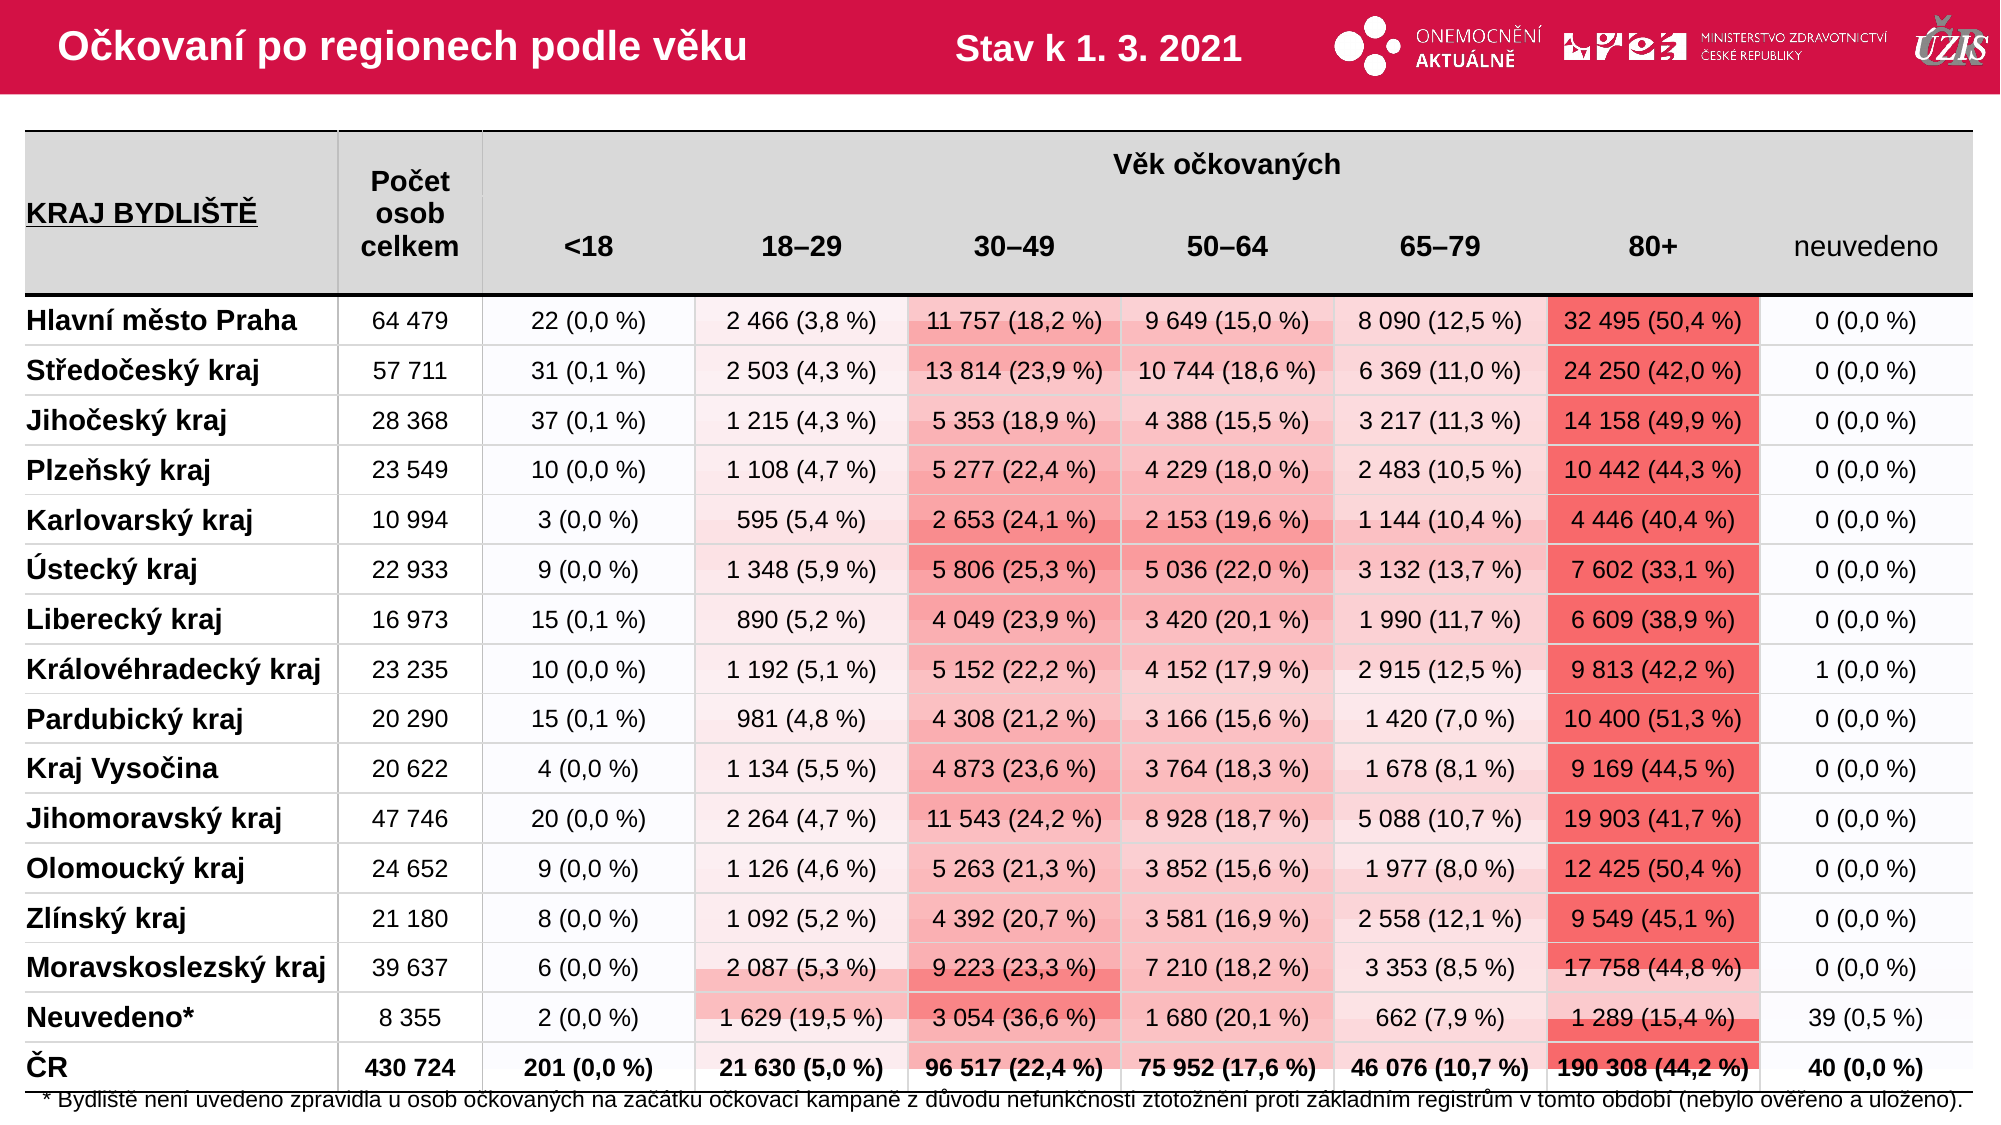

# Očkovaní po regionech podle věku
Stav k 1. 3. 2021
| KRAJ BYDLIŠTĚ | Počet osob celkem | Věk očkovaných |  |  |  |  |  |  |
| --- | --- | --- | --- | --- | --- | --- | --- | --- |
|  |  | <18 | 18–29 | 30–49 | 50–64 | 65–79 | 80+ | neuvedeno |
| Hlavní město Praha | 64 479 | 22 (0,0 %) | 2 466 (3,8 %) | 11 757 (18,2 %) | 9 649 (15,0 %) | 8 090 (12,5 %) | 32 495 (50,4 %) | 0 (0,0 %) |
| Středočeský kraj | 57 711 | 31 (0,1 %) | 2 503 (4,3 %) | 13 814 (23,9 %) | 10 744 (18,6 %) | 6 369 (11,0 %) | 24 250 (42,0 %) | 0 (0,0 %) |
| Jihočeský kraj | 28 368 | 37 (0,1 %) | 1 215 (4,3 %) | 5 353 (18,9 %) | 4 388 (15,5 %) | 3 217 (11,3 %) | 14 158 (49,9 %) | 0 (0,0 %) |
| Plzeňský kraj | 23 549 | 10 (0,0 %) | 1 108 (4,7 %) | 5 277 (22,4 %) | 4 229 (18,0 %) | 2 483 (10,5 %) | 10 442 (44,3 %) | 0 (0,0 %) |
| Karlovarský kraj | 10 994 | 3 (0,0 %) | 595 (5,4 %) | 2 653 (24,1 %) | 2 153 (19,6 %) | 1 144 (10,4 %) | 4 446 (40,4 %) | 0 (0,0 %) |
| Ústecký kraj | 22 933 | 9 (0,0 %) | 1 348 (5,9 %) | 5 806 (25,3 %) | 5 036 (22,0 %) | 3 132 (13,7 %) | 7 602 (33,1 %) | 0 (0,0 %) |
| Liberecký kraj | 16 973 | 15 (0,1 %) | 890 (5,2 %) | 4 049 (23,9 %) | 3 420 (20,1 %) | 1 990 (11,7 %) | 6 609 (38,9 %) | 0 (0,0 %) |
| Královéhradecký kraj | 23 235 | 10 (0,0 %) | 1 192 (5,1 %) | 5 152 (22,2 %) | 4 152 (17,9 %) | 2 915 (12,5 %) | 9 813 (42,2 %) | 1 (0,0 %) |
| Pardubický kraj | 20 290 | 15 (0,1 %) | 981 (4,8 %) | 4 308 (21,2 %) | 3 166 (15,6 %) | 1 420 (7,0 %) | 10 400 (51,3 %) | 0 (0,0 %) |
| Kraj Vysočina | 20 622 | 4 (0,0 %) | 1 134 (5,5 %) | 4 873 (23,6 %) | 3 764 (18,3 %) | 1 678 (8,1 %) | 9 169 (44,5 %) | 0 (0,0 %) |
| Jihomoravský kraj | 47 746 | 20 (0,0 %) | 2 264 (4,7 %) | 11 543 (24,2 %) | 8 928 (18,7 %) | 5 088 (10,7 %) | 19 903 (41,7 %) | 0 (0,0 %) |
| Olomoucký kraj | 24 652 | 9 (0,0 %) | 1 126 (4,6 %) | 5 263 (21,3 %) | 3 852 (15,6 %) | 1 977 (8,0 %) | 12 425 (50,4 %) | 0 (0,0 %) |
| Zlínský kraj | 21 180 | 8 (0,0 %) | 1 092 (5,2 %) | 4 392 (20,7 %) | 3 581 (16,9 %) | 2 558 (12,1 %) | 9 549 (45,1 %) | 0 (0,0 %) |
| Moravskoslezský kraj | 39 637 | 6 (0,0 %) | 2 087 (5,3 %) | 9 223 (23,3 %) | 7 210 (18,2 %) | 3 353 (8,5 %) | 17 758 (44,8 %) | 0 (0,0 %) |
| Neuvedeno\* | 8 355 | 2 (0,0 %) | 1 629 (19,5 %) | 3 054 (36,6 %) | 1 680 (20,1 %) | 662 (7,9 %) | 1 289 (15,4 %) | 39 (0,5 %) |
| ČR | 430 724 | 201 (0,0 %) | 21 630 (5,0 %) | 96 517 (22,4 %) | 75 952 (17,6 %) | 46 076 (10,7 %) | 190 308 (44,2 %) | 40 (0,0 %) |
|  |  |  |  |  |  |  |
| --- | --- | --- | --- | --- | --- | --- |
|  |  |  |  |  |  |  |
|  |  |  |  |  |  |  |
|  |  |  |  |  |  |  |
|  |  |  |  |  |  |  |
|  |  |  |  |  |  |  |
|  |  |  |  |  |  |  |
|  |  |  |  |  |  |  |
|  |  |  |  |  |  |  |
|  |  |  |  |  |  |  |
|  |  |  |  |  |  |  |
|  |  |  |  |  |  |  |
|  |  |  |  |  |  |  |
|  |  |  |  |  |  |  |
|  |  |  |  |  |  |  |
|  |  |  |  |  |  |  |
* Bydliště není uvedeno zpravidla u osob očkovaných na začátku očkovací kampaně z důvodu nefunkčnosti ztotožnění proti základním registrům v tomto období (nebylo ověřeno a uloženo).